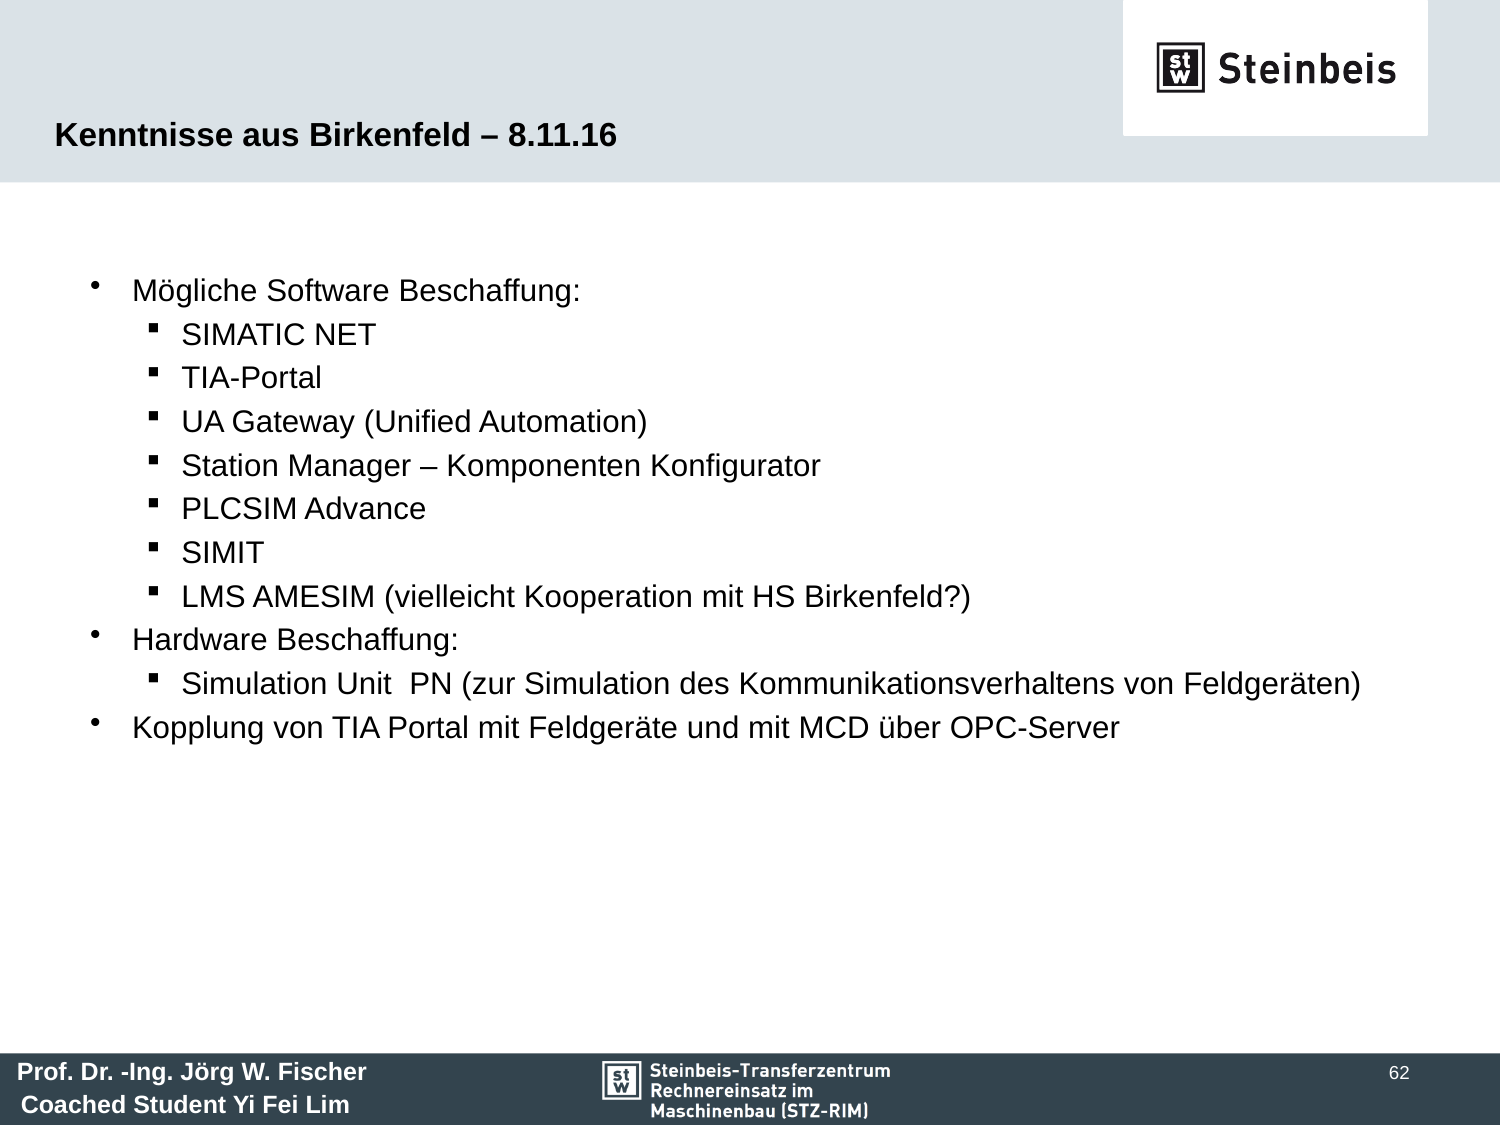

# Kenntnisse aus Birkenfeld – 8.11.16
Mögliche Software Beschaffung:
SIMATIC NET
TIA-Portal
UA Gateway (Unified Automation)
Station Manager – Komponenten Konfigurator
PLCSIM Advance
SIMIT
LMS AMESIM (vielleicht Kooperation mit HS Birkenfeld?)
Hardware Beschaffung:
Simulation Unit  PN (zur Simulation des Kommunikationsverhaltens von Feldgeräten)
Kopplung von TIA Portal mit Feldgeräte und mit MCD über OPC-Server

62